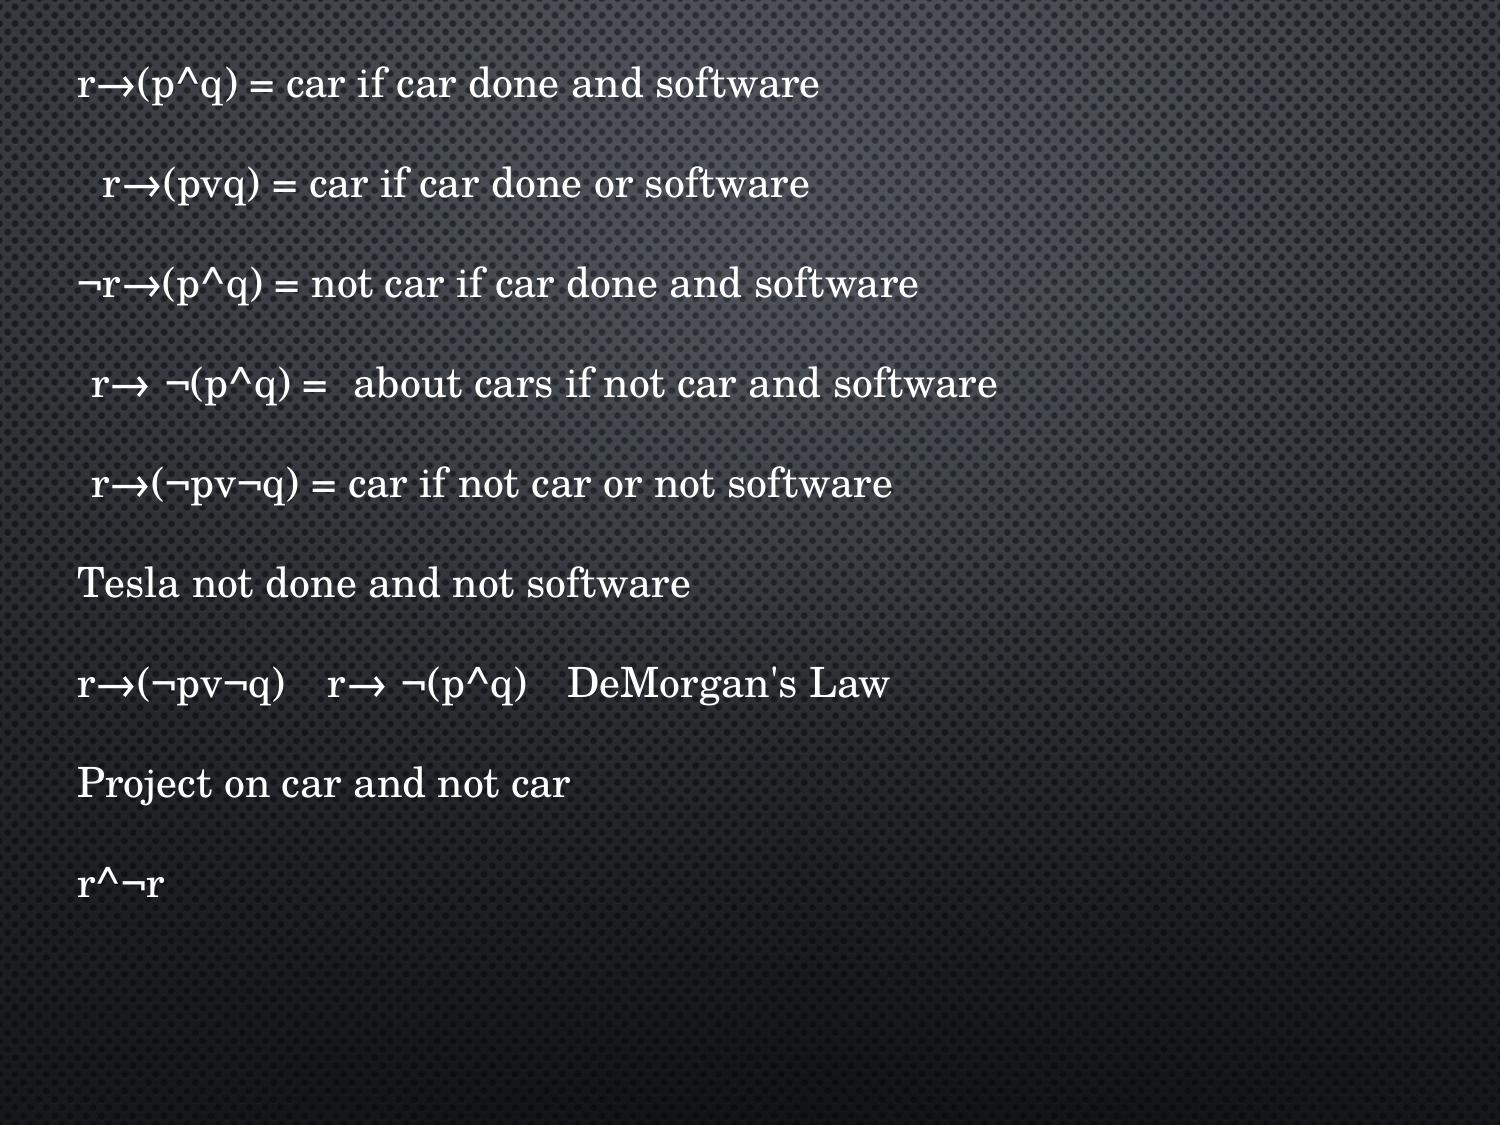

r→(p^q) = car if car done and software

  r→(pvq) = car if car done or software

¬r→(p^q) = not car if car done and software

 r→ ¬(p^q) =  about cars if not car and software

 r→(¬pv¬q) = car if not car or not software

Tesla not done and not software

r→(¬pv¬q)   r→ ¬(p^q)   DeMorgan's Law

Project on car and not car

r^¬r